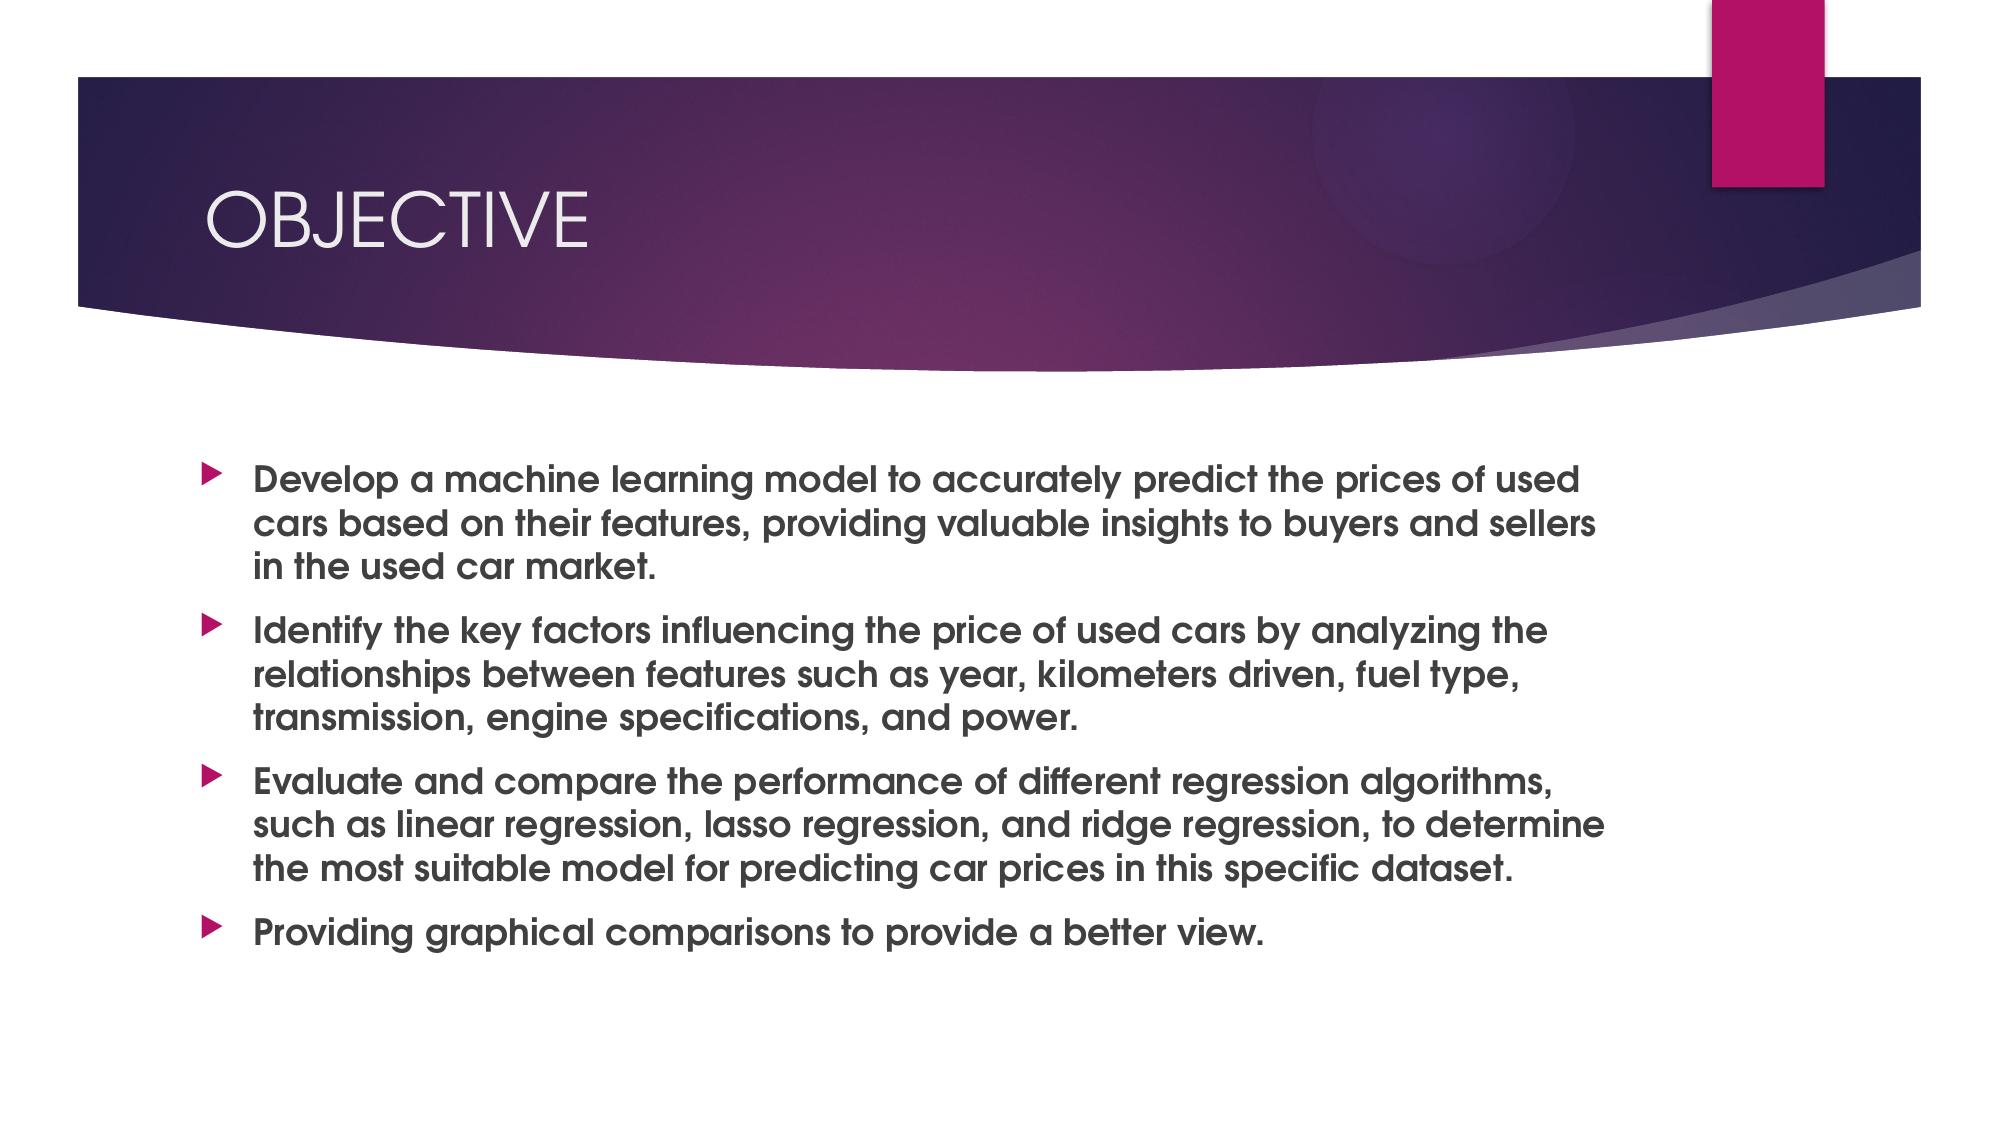

# OBJECTIVE
Develop a machine learning model to accurately predict the prices of used cars based on their features, providing valuable insights to buyers and sellers in the used car market.
Identify the key factors influencing the price of used cars by analyzing the relationships between features such as year, kilometers driven, fuel type, transmission, engine specifications, and power.
Evaluate and compare the performance of different regression algorithms, such as linear regression, lasso regression, and ridge regression, to determine the most suitable model for predicting car prices in this specific dataset.
Providing graphical comparisons to provide a better view.